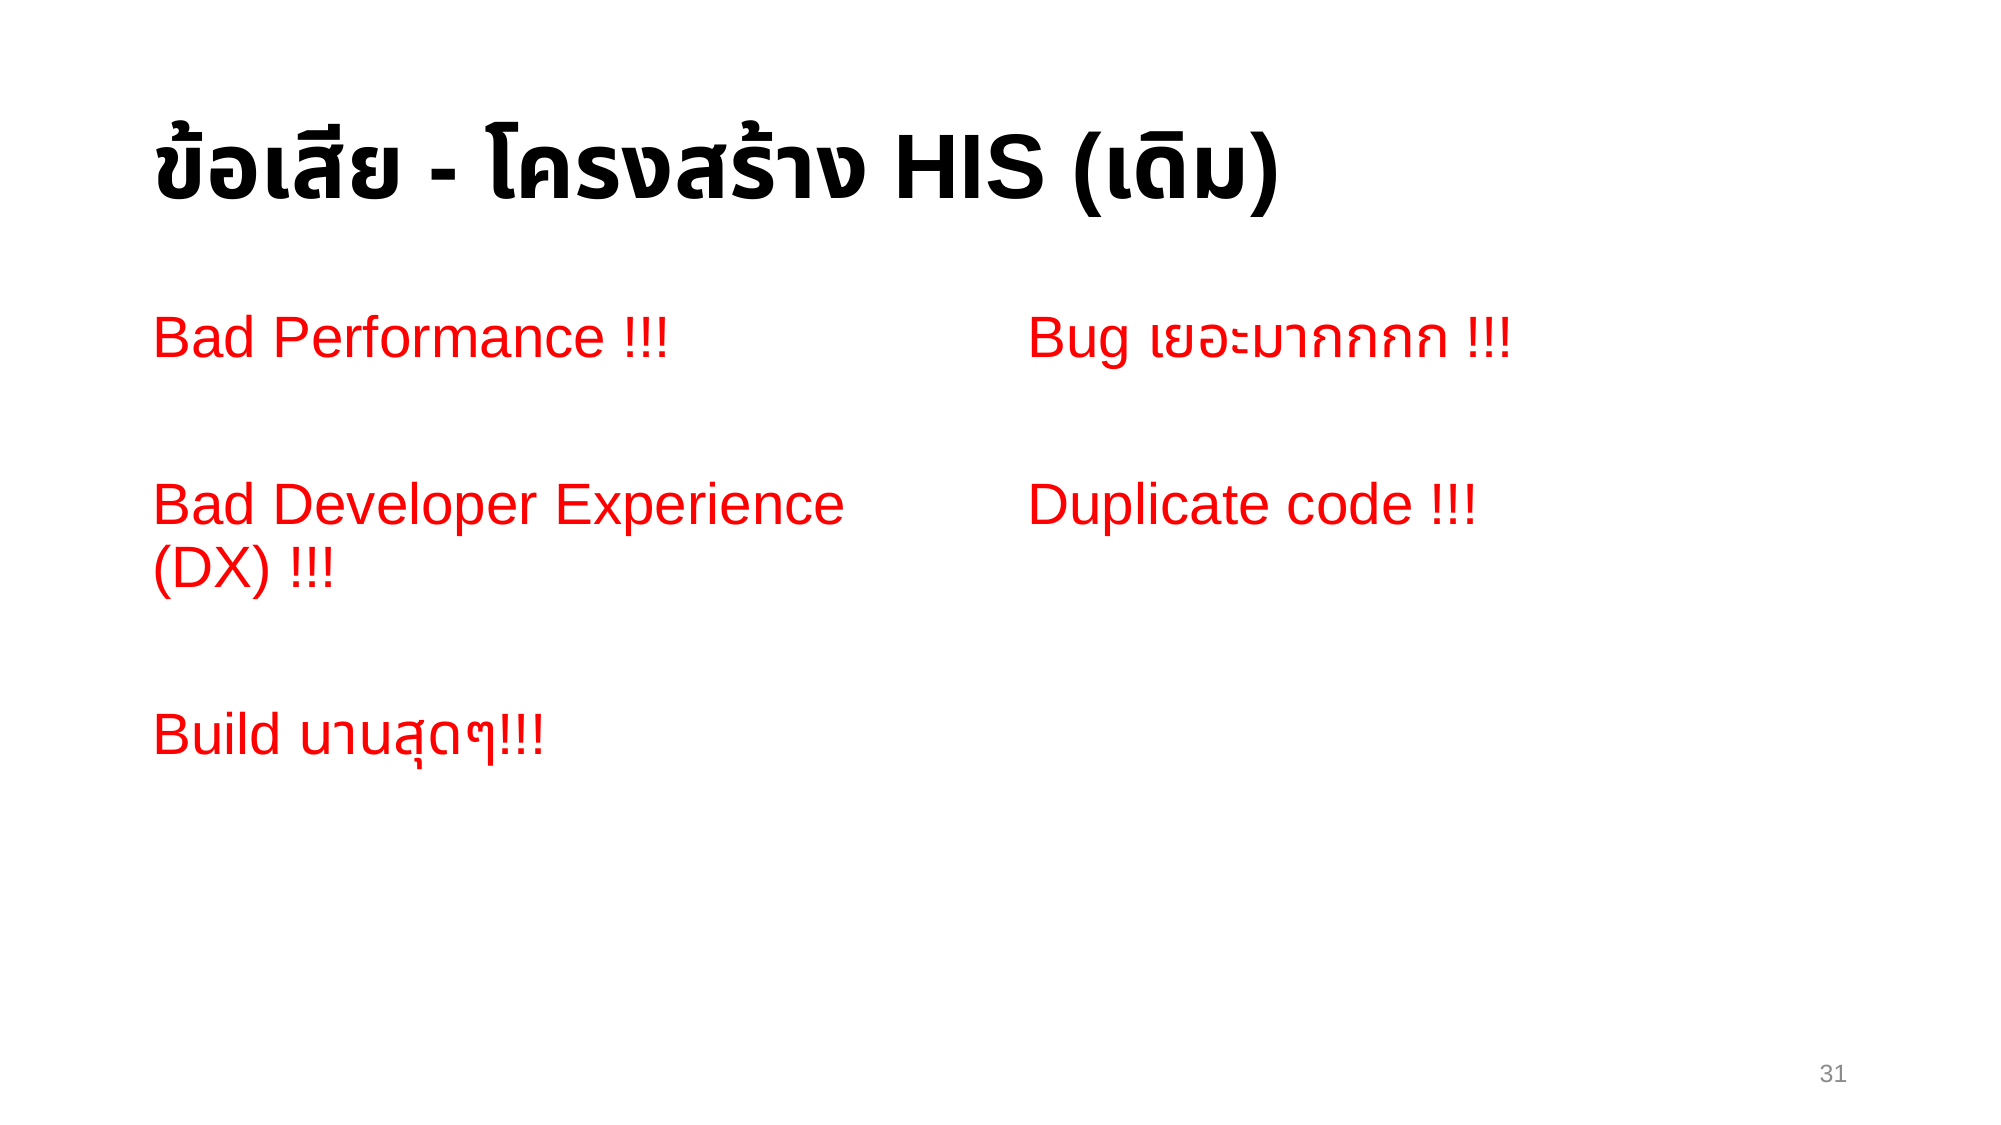

# ข้อเสีย - โครงสร้าง HIS (เดิม)
Bad Performance !!!

Bad Developer Experience (DX) !!!

Build นานสุดๆ!!!

Bug เยอะมากกกก !!!

Duplicate code !!!

31